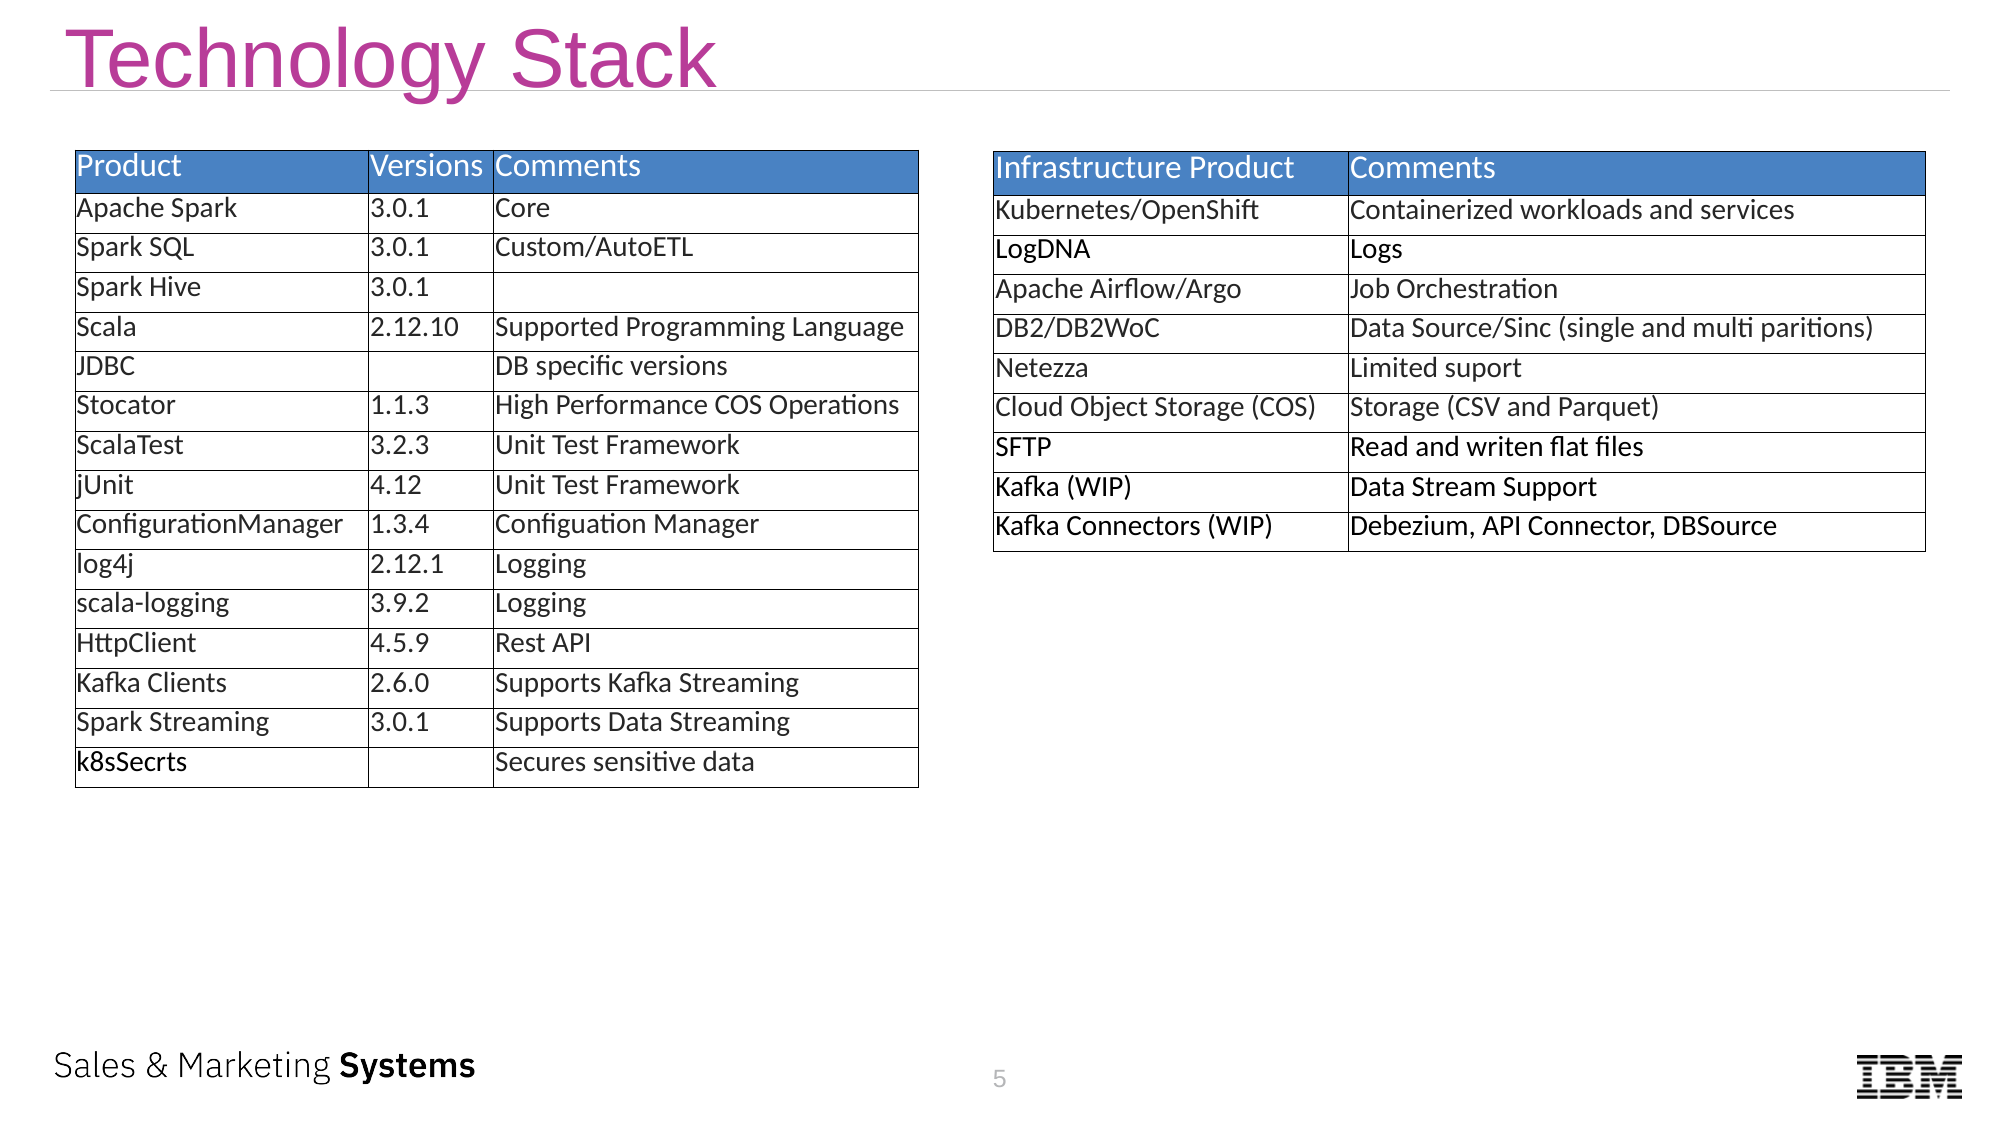

Technology Stack
| Product | Versions | Comments |
| --- | --- | --- |
| Apache Spark | 3.0.1 | Core |
| Spark SQL | 3.0.1 | Custom/AutoETL |
| Spark Hive | 3.0.1 |  |
| Scala | 2.12.10 | Supported Programming Language |
| JDBC |  | DB specific versions |
| Stocator | 1.1.3 | High Performance COS Operations |
| ScalaTest | 3.2.3 | Unit Test Framework |
| jUnit | 4.12 | Unit Test Framework |
| ConfigurationManager | 1.3.4 | Configuation Manager |
| log4j | 2.12.1 | Logging |
| scala-logging | 3.9.2 | Logging |
| HttpClient | 4.5.9 | Rest API |
| Kafka Clients | 2.6.0 | Supports Kafka Streaming |
| Spark Streaming | 3.0.1 | Supports Data Streaming |
| k8sSecrts |  | Secures sensitive data |
| Infrastructure Product | Comments |
| --- | --- |
| Kubernetes/OpenShift | Containerized workloads and services |
| LogDNA | Logs |
| Apache Airflow/Argo | Job Orchestration |
| DB2/DB2WoC | Data Source/Sinc (single and multi paritions) |
| Netezza | Limited suport |
| Cloud Object Storage (COS) | Storage (CSV and Parquet) |
| SFTP | Read and writen flat files |
| Kafka (WIP) | Data Stream Support |
| Kafka Connectors (WIP) | Debezium, API Connector, DBSource |
5